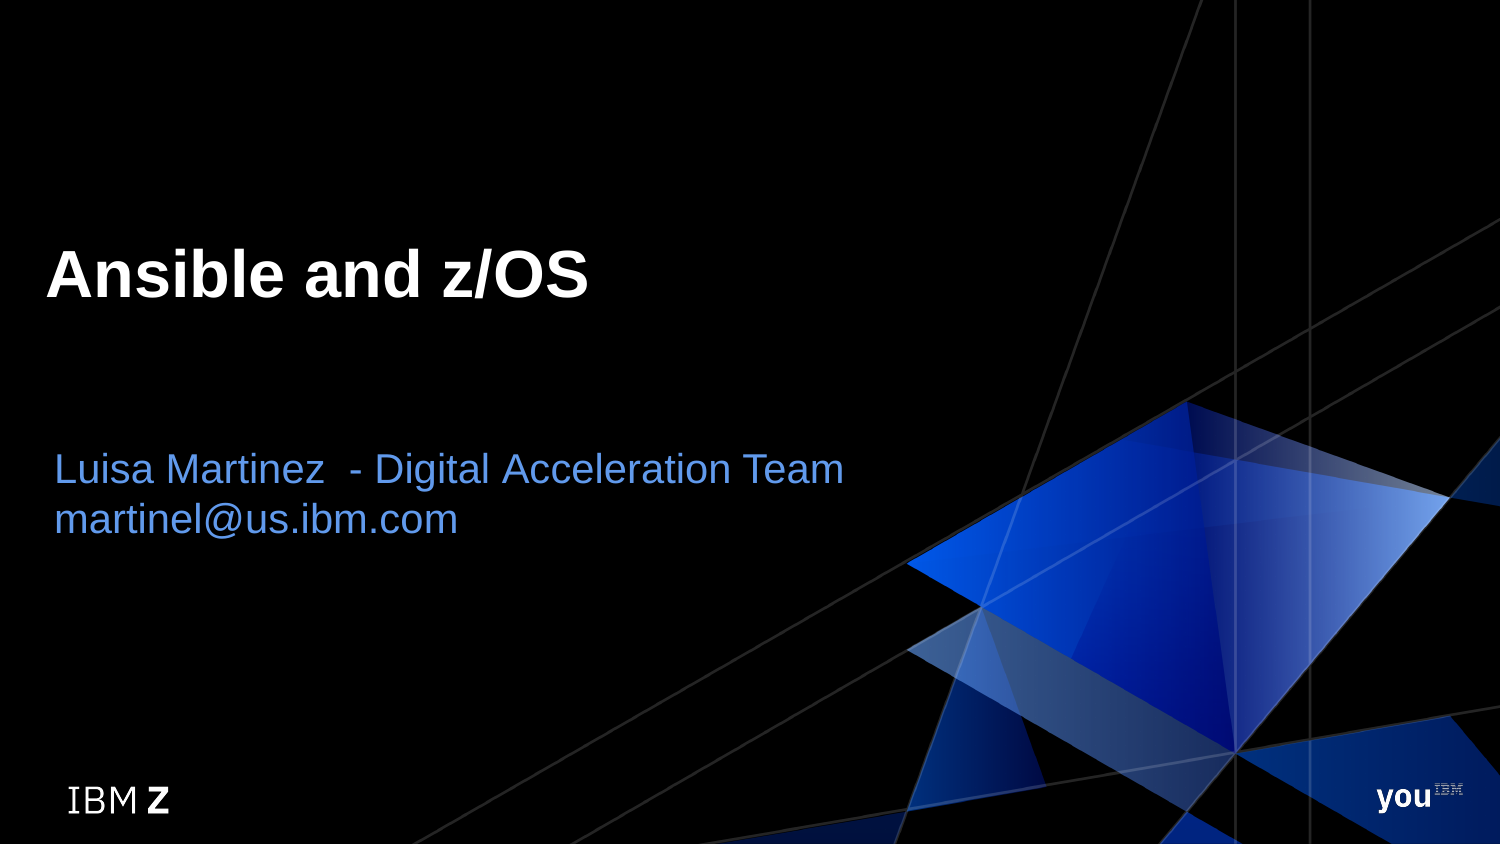

# Ansible and z/OS
Luisa Martinez  - Digital Acceleration Team  martinel@us.ibm.com